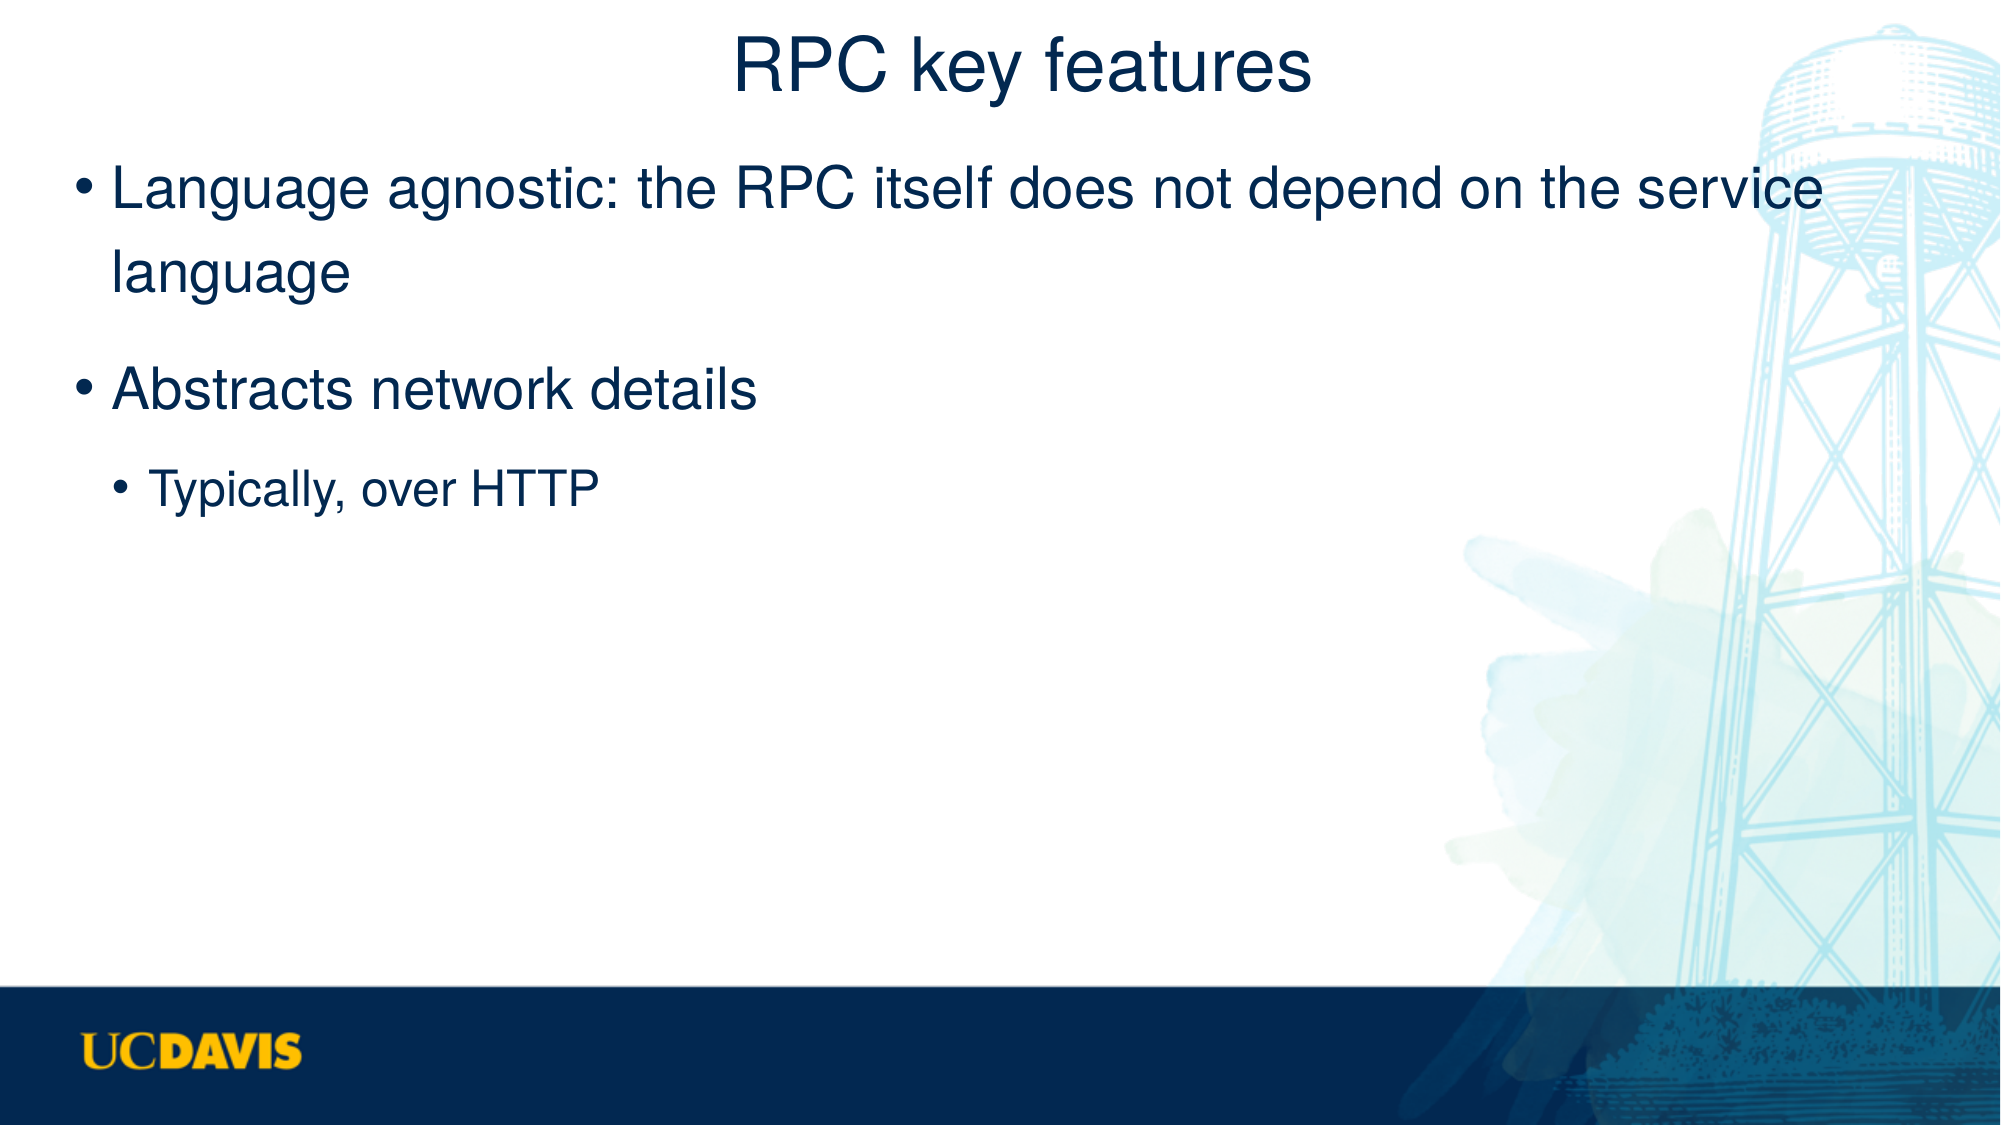

# RPC key features
Language agnostic: the RPC itself does not depend on the service language
Abstracts network details
Typically, over HTTP